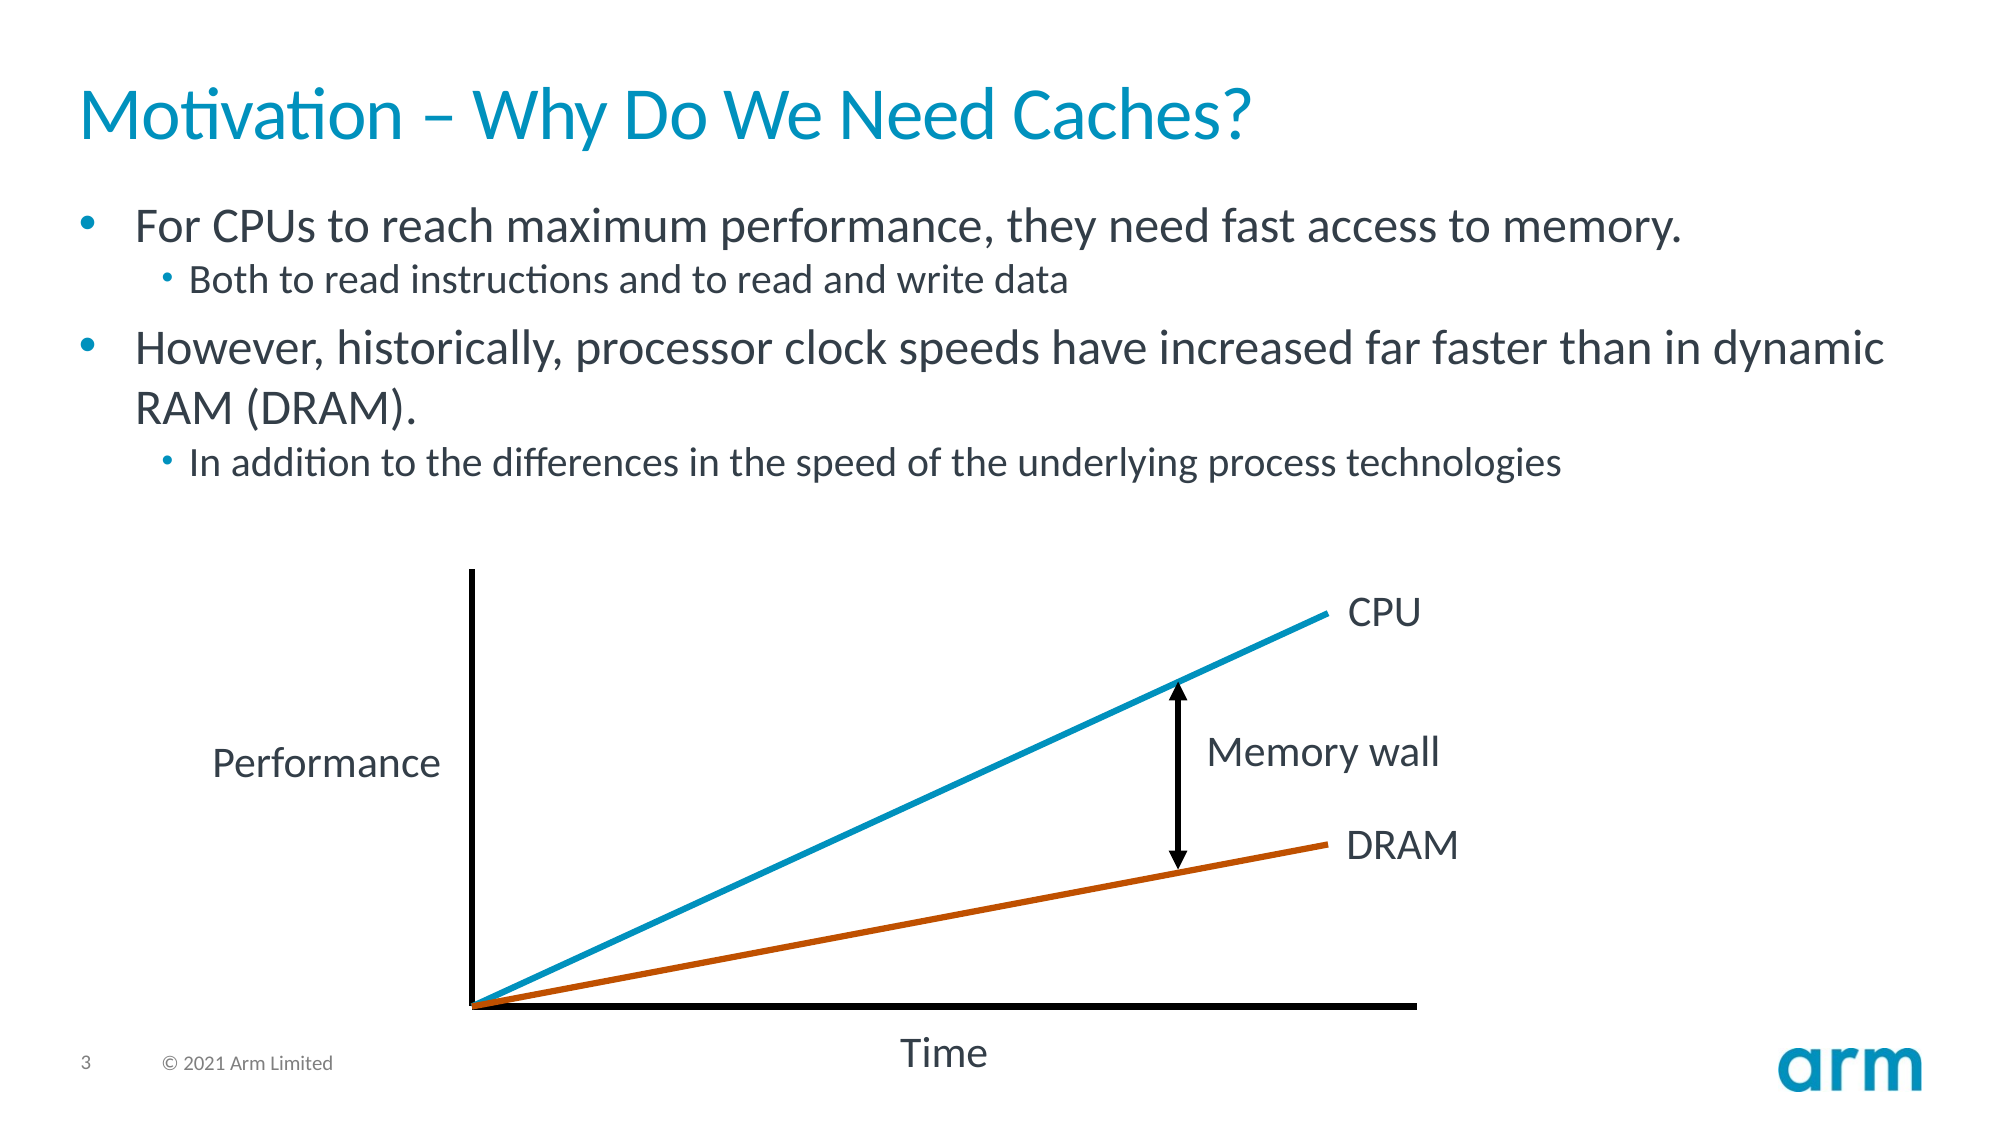

# Motivation – Why Do We Need Caches?
For CPUs to reach maximum performance, they need fast access to memory.
Both to read instructions and to read and write data
However, historically, processor clock speeds have increased far faster than in dynamic RAM (DRAM).
In addition to the differences in the speed of the underlying process technologies
CPU
Memory wall
Performance
DRAM
Time